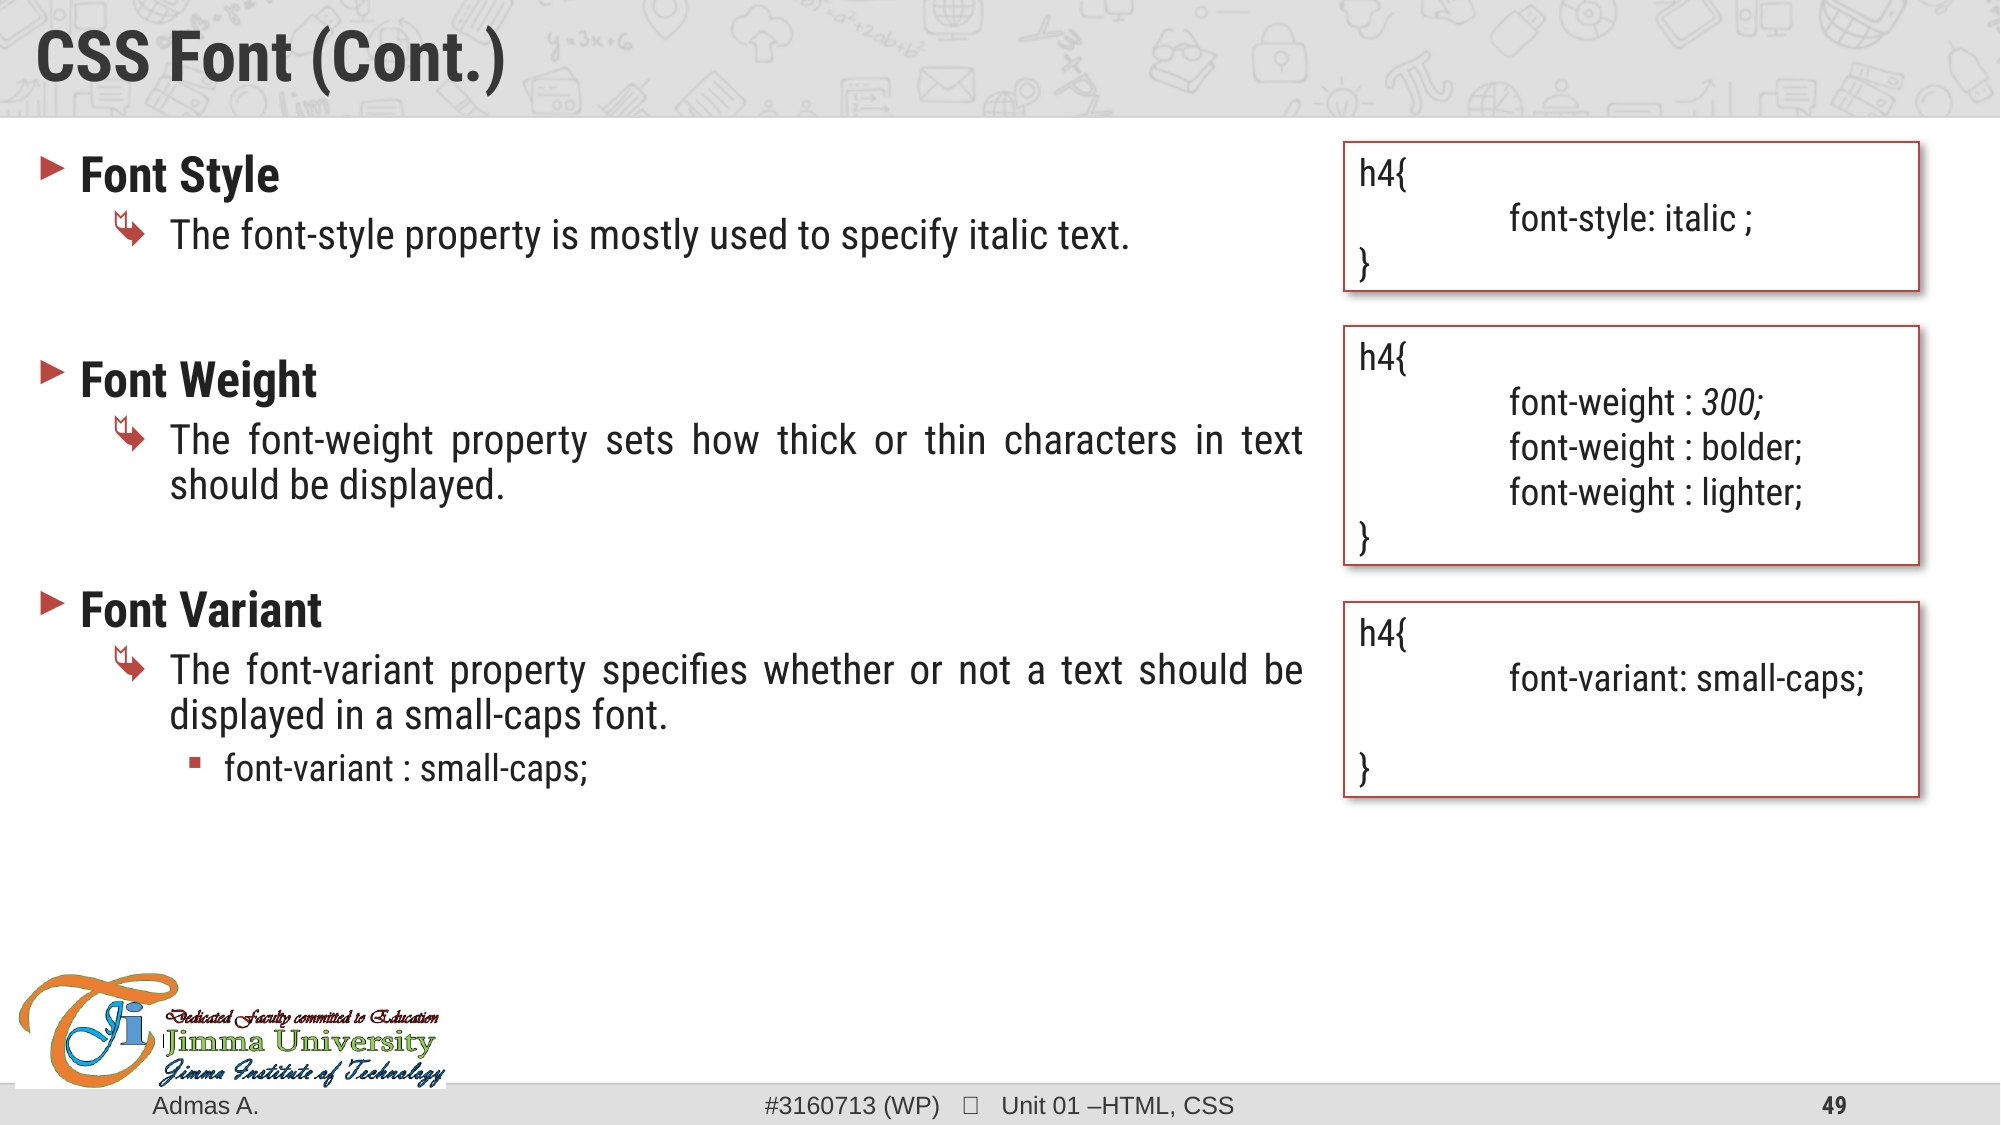

# CSS Font (Cont.)
Font Style
The font-style property is mostly used to specify italic text.

Font Weight
The font-weight property sets how thick or thin characters in text should be displayed.

Font Variant
The font-variant property specifies whether or not a text should be displayed in a small-caps font.
font-variant : small-caps;

h4{
	font-style: italic ;
}
h4{
	font-weight : 300;
	font-weight : bolder;
	font-weight : lighter;
}
h4{
	font-variant: small-caps;

}